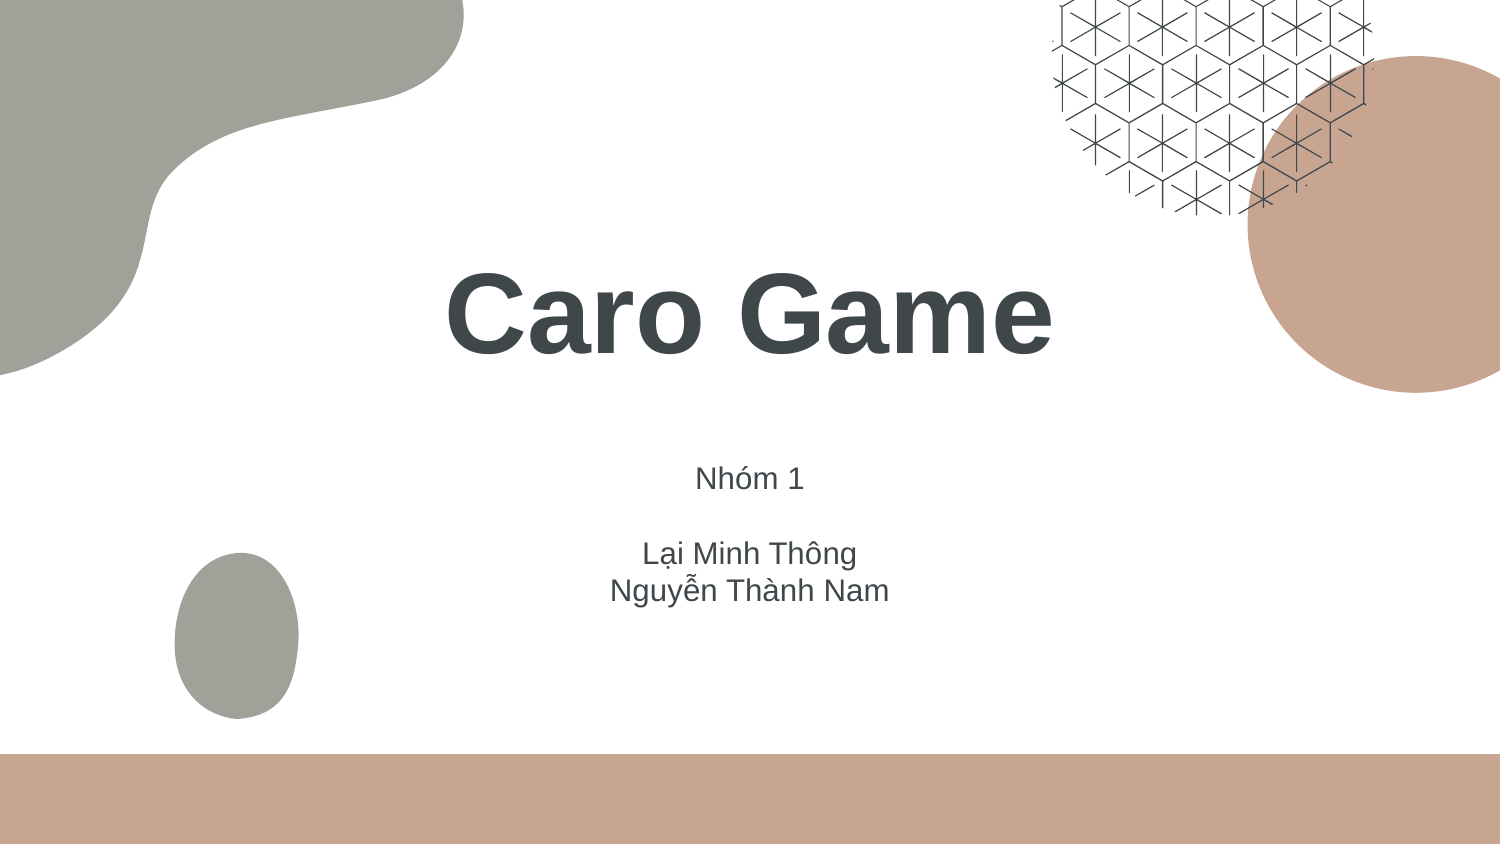

# Caro Game
Nhóm 1

Lại Minh Thông
Nguyễn Thành Nam